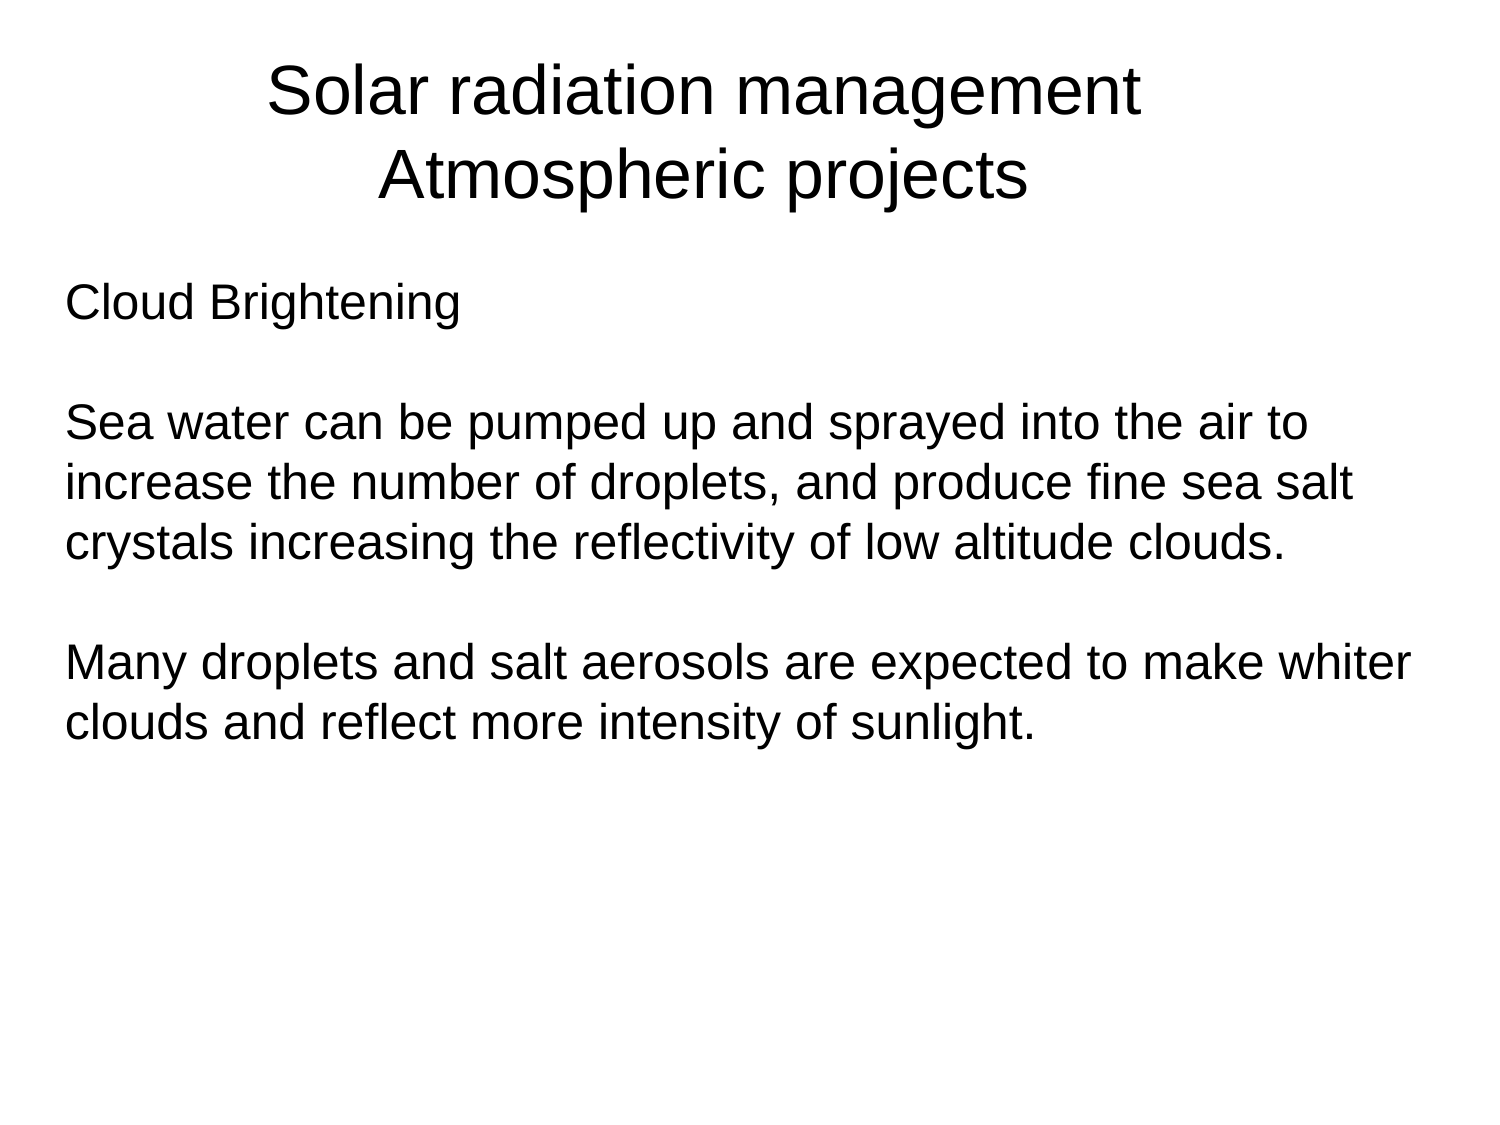

# Solar radiation management Atmospheric projects
Cloud Brightening

Sea water can be pumped up and sprayed into the air to increase the number of droplets, and produce fine sea salt crystals increasing the reflectivity of low altitude clouds.

Many droplets and salt aerosols are expected to make whiter clouds and reflect more intensity of sunlight.